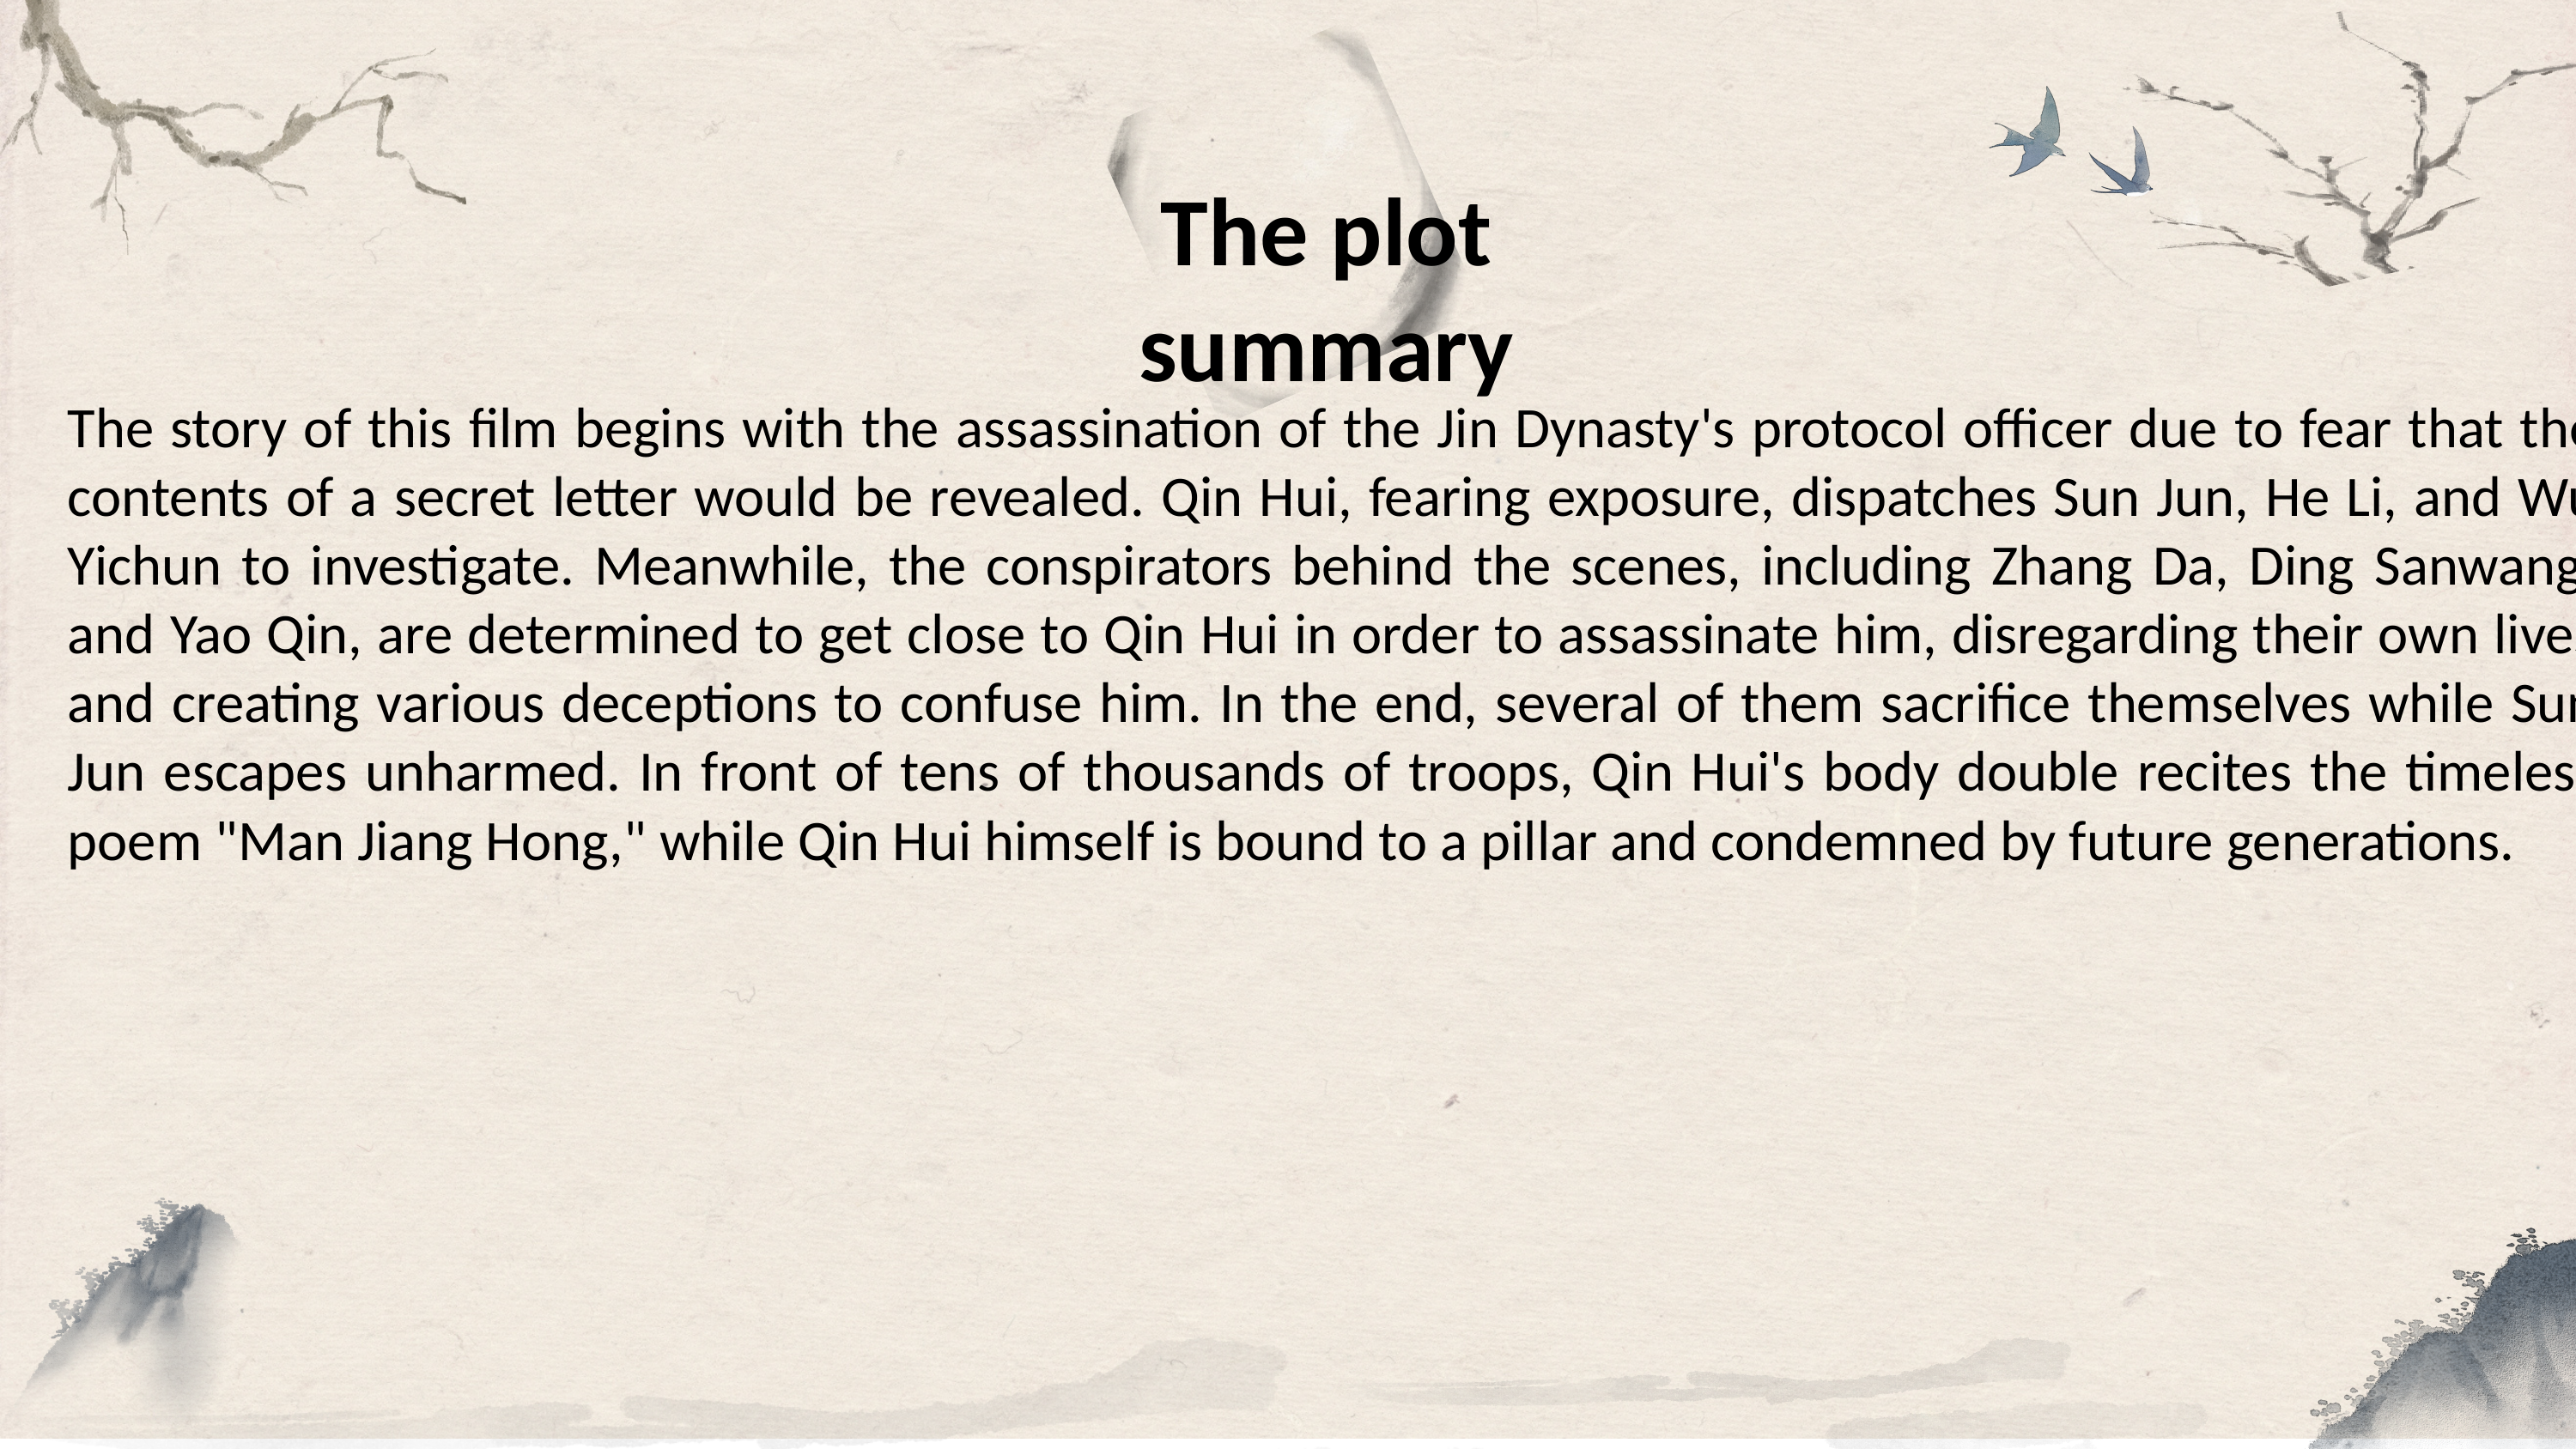

The plot summary
The story of this film begins with the assassination of the Jin Dynasty's protocol officer due to fear that the contents of a secret letter would be revealed. Qin Hui, fearing exposure, dispatches Sun Jun, He Li, and Wu Yichun to investigate. Meanwhile, the conspirators behind the scenes, including Zhang Da, Ding Sanwang, and Yao Qin, are determined to get close to Qin Hui in order to assassinate him, disregarding their own lives and creating various deceptions to confuse him. In the end, several of them sacrifice themselves while Sun Jun escapes unharmed. In front of tens of thousands of troops, Qin Hui's body double recites the timeless poem "Man Jiang Hong," while Qin Hui himself is bound to a pillar and condemned by future generations.